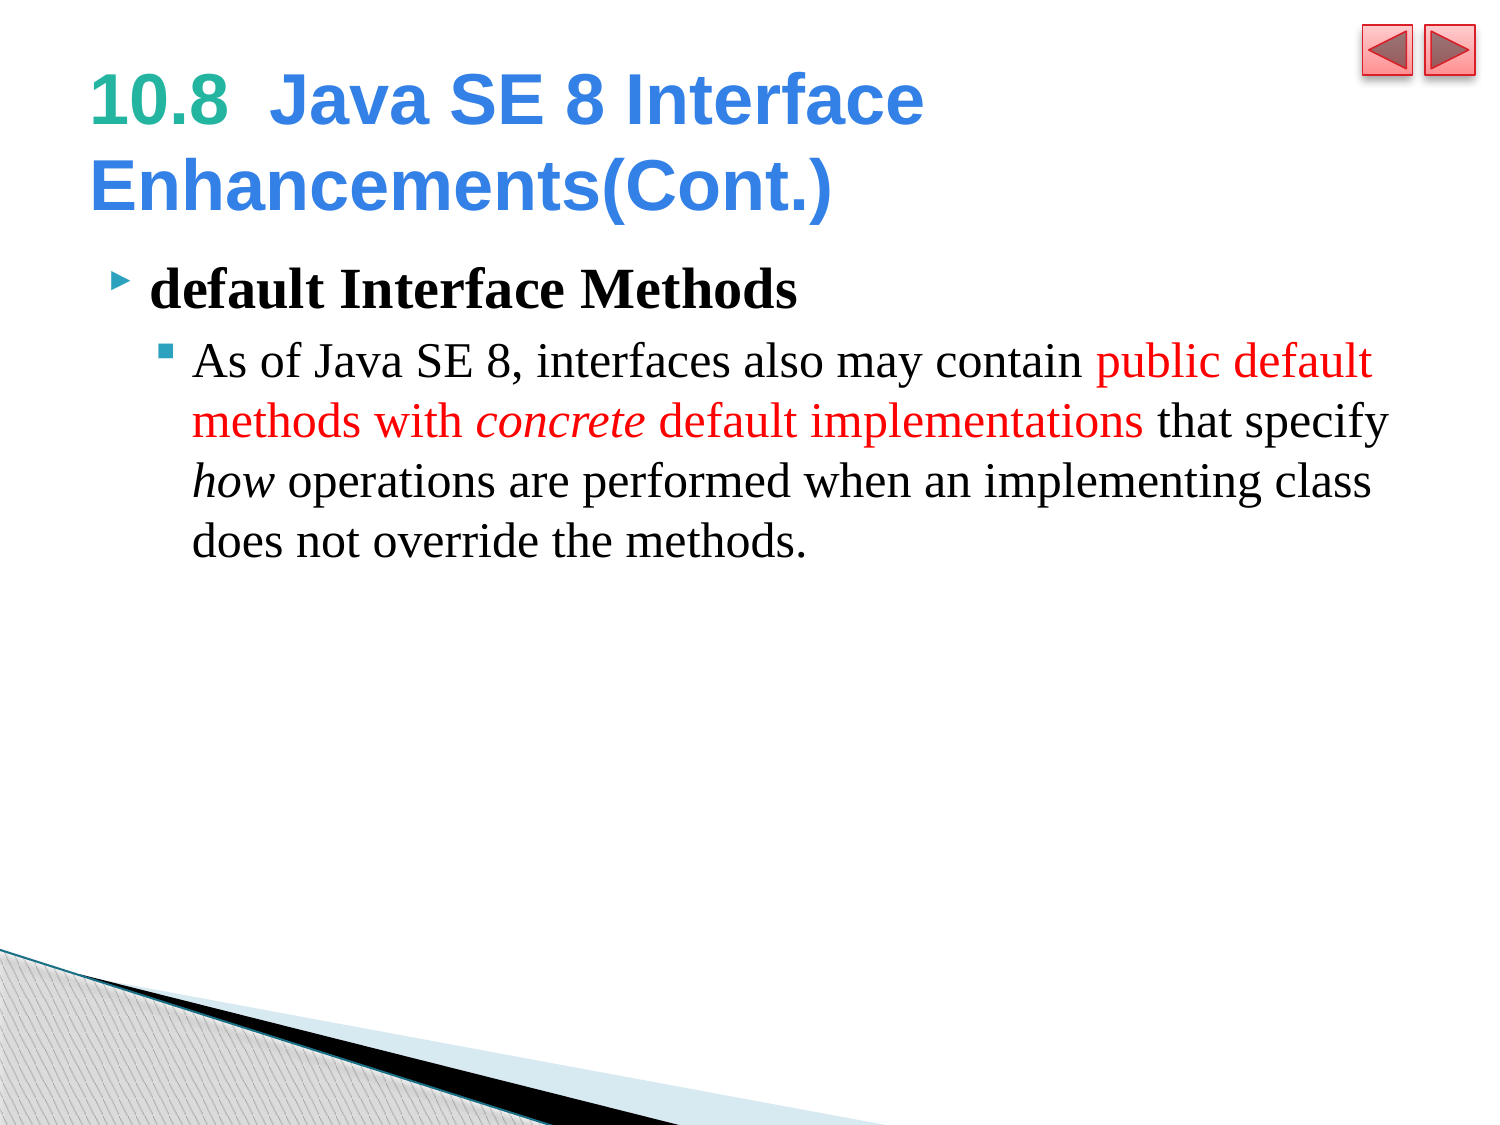

# 10.8  Java SE 8 Interface Enhancements(Cont.)
default Interface Methods
As of Java SE 8, interfaces also may contain public default methods with concrete default implementations that specify how operations are performed when an implementing class does not override the methods.